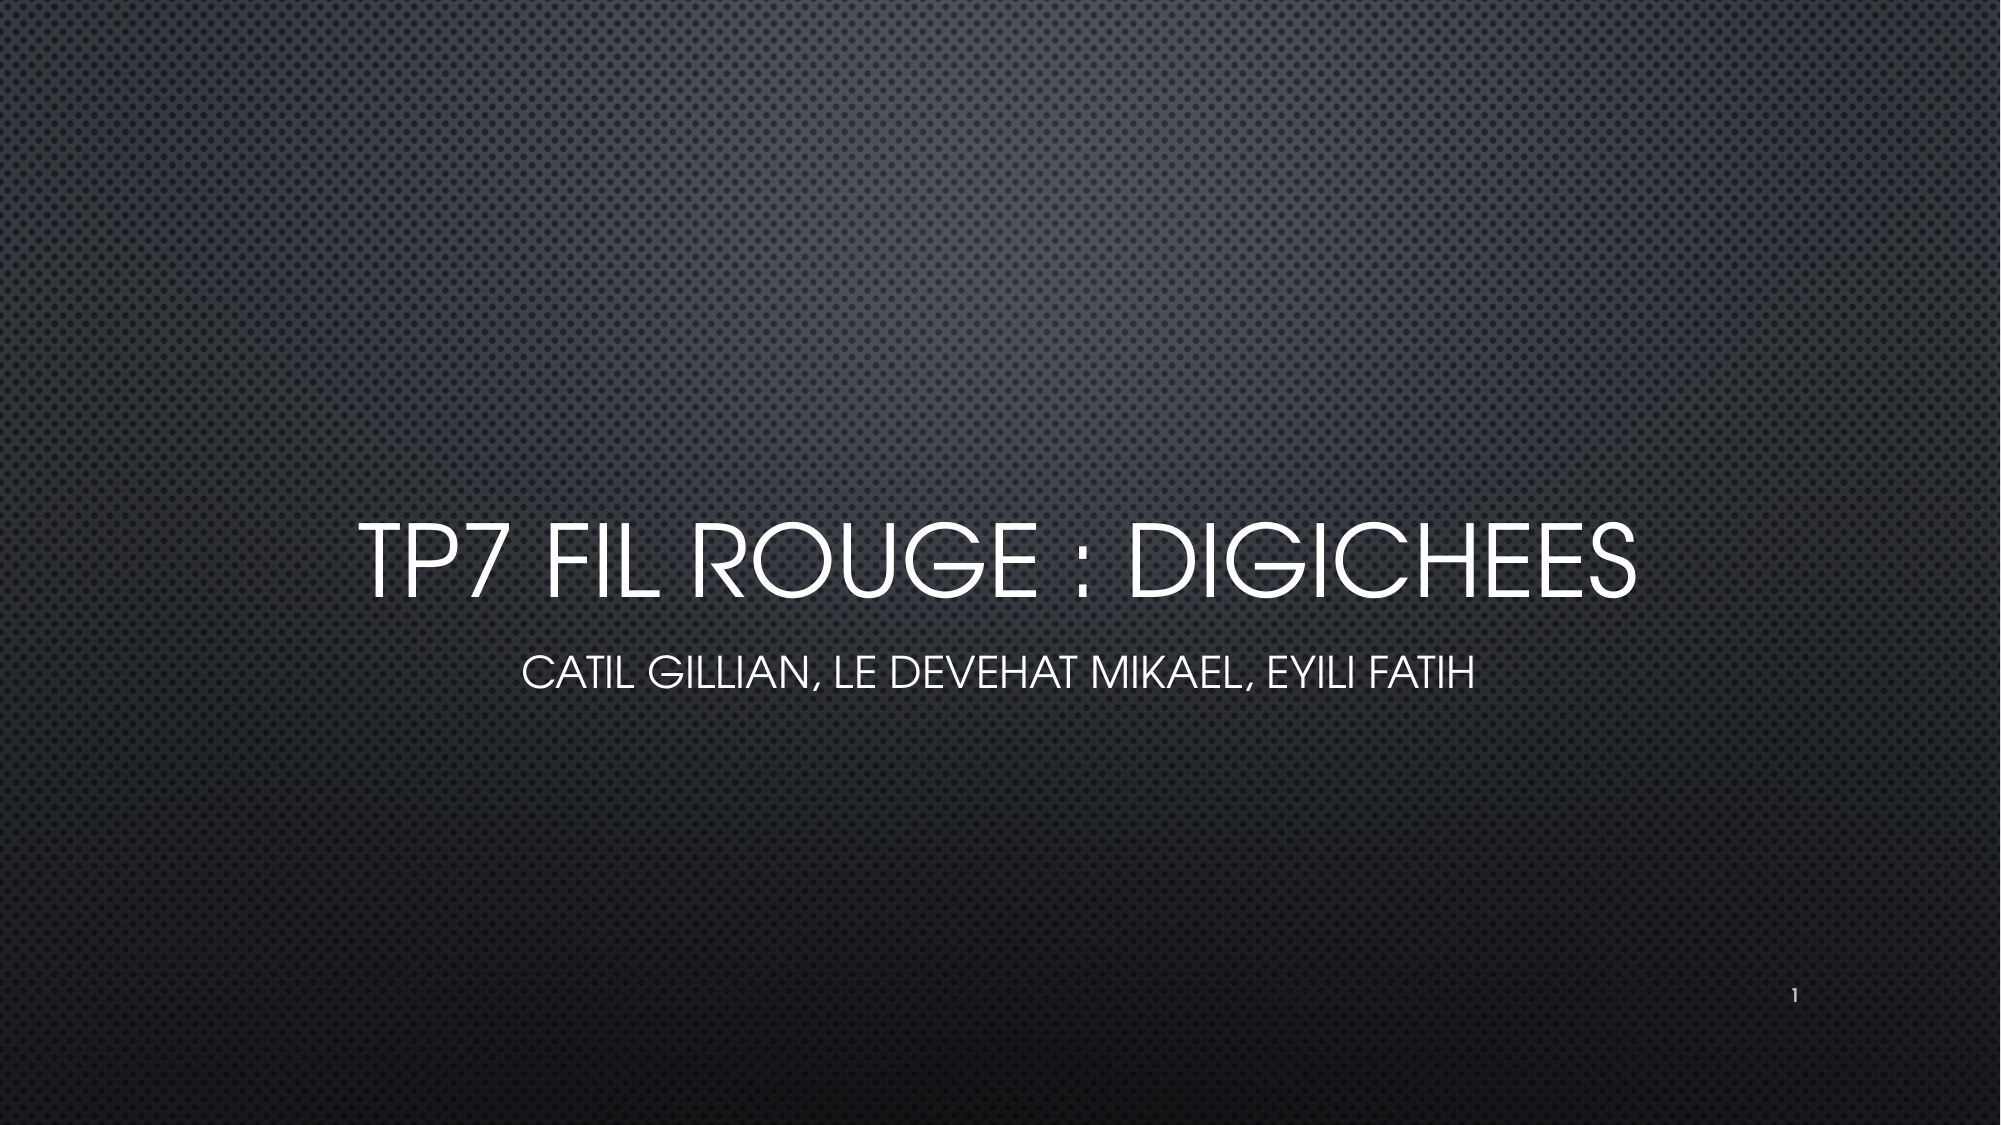

# Tp7 fil rouge : Digichees
Catil Gillian, Le Devehat Mikael, Eyili Fatih
1